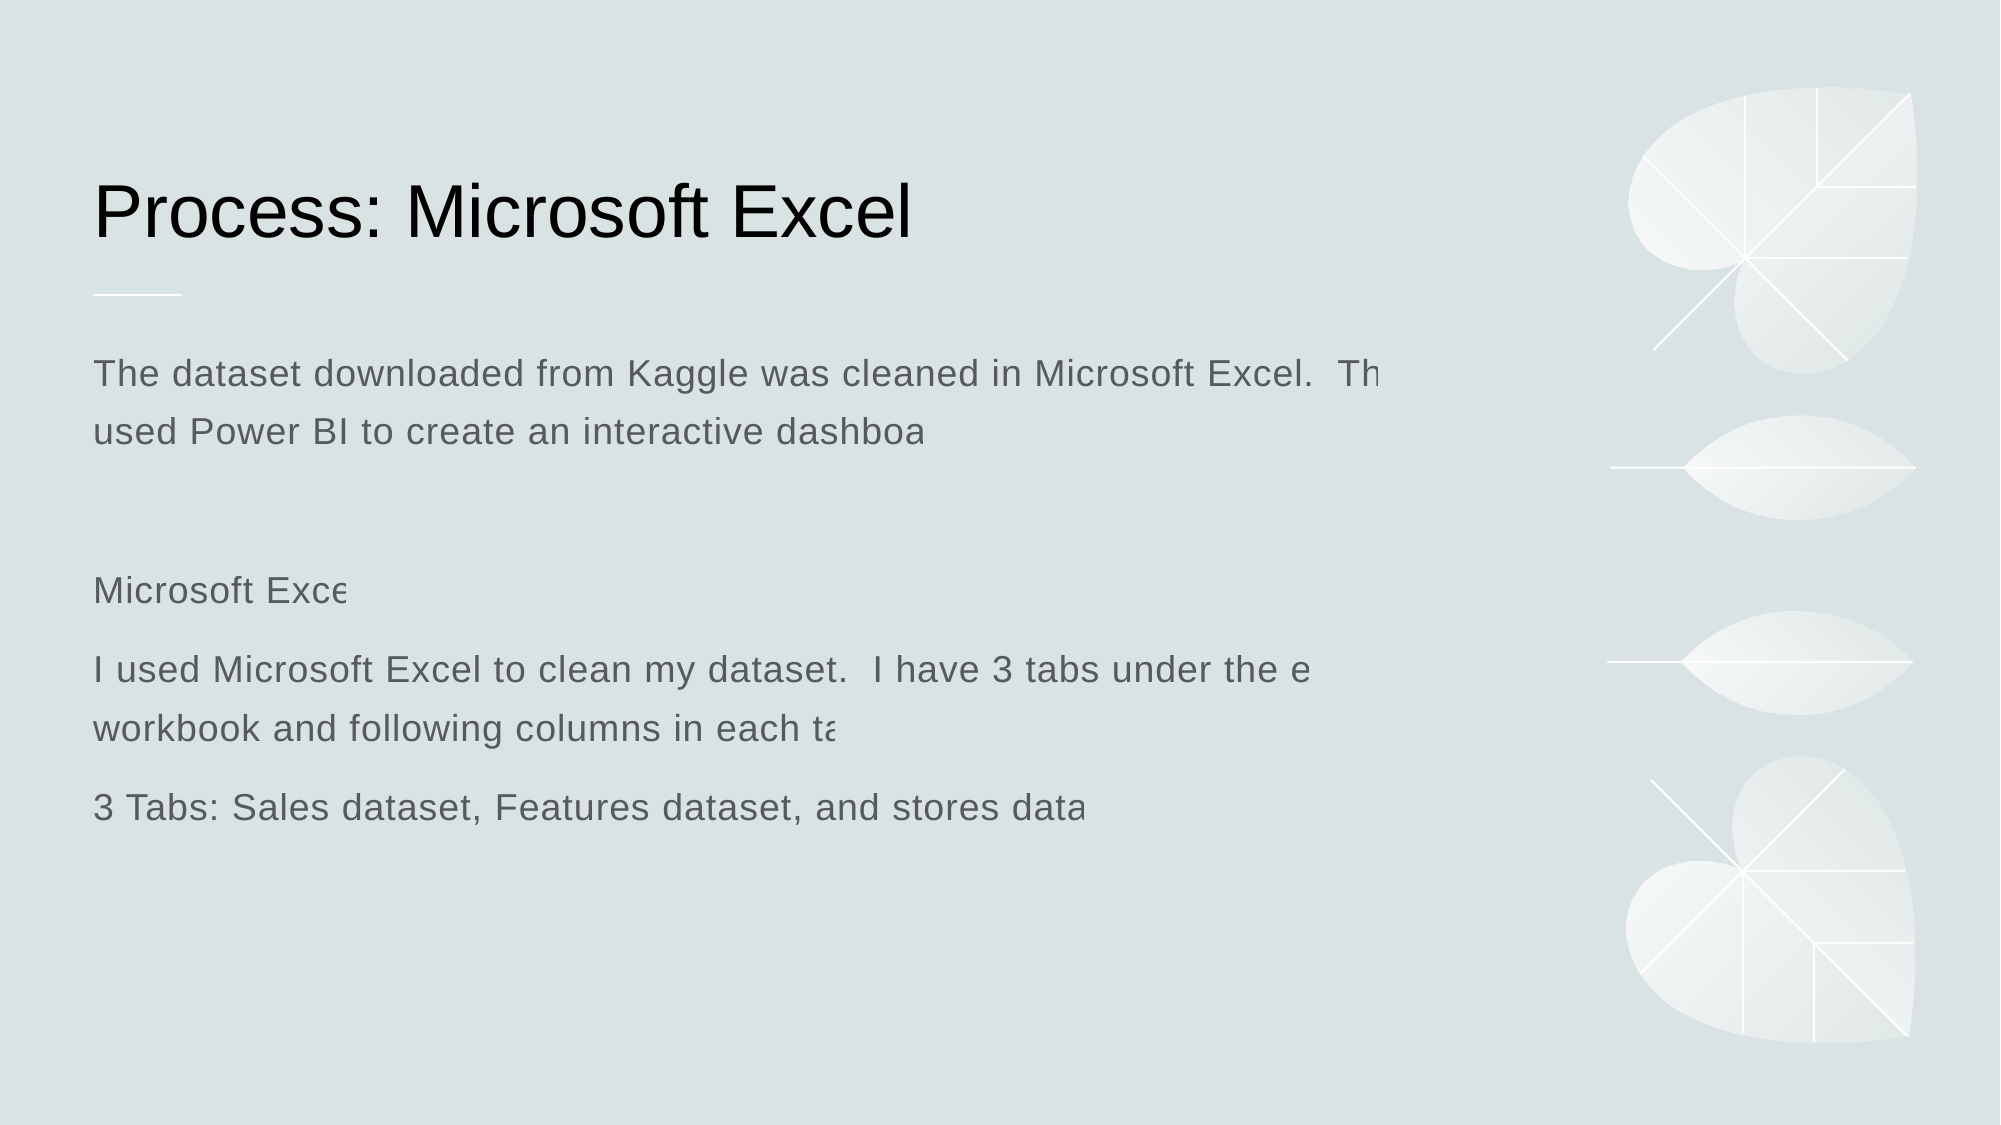

# Process: Microsoft Excel
The dataset downloaded from Kaggle was cleaned in Microsoft Excel.  Then I used Power BI to create an interactive dashboard.

Microsoft Excel
I used Microsoft Excel to clean my dataset.  I have 3 tabs under the excel workbook and following columns in each tab:
3 Tabs: Sales dataset, Features dataset, and stores dataset